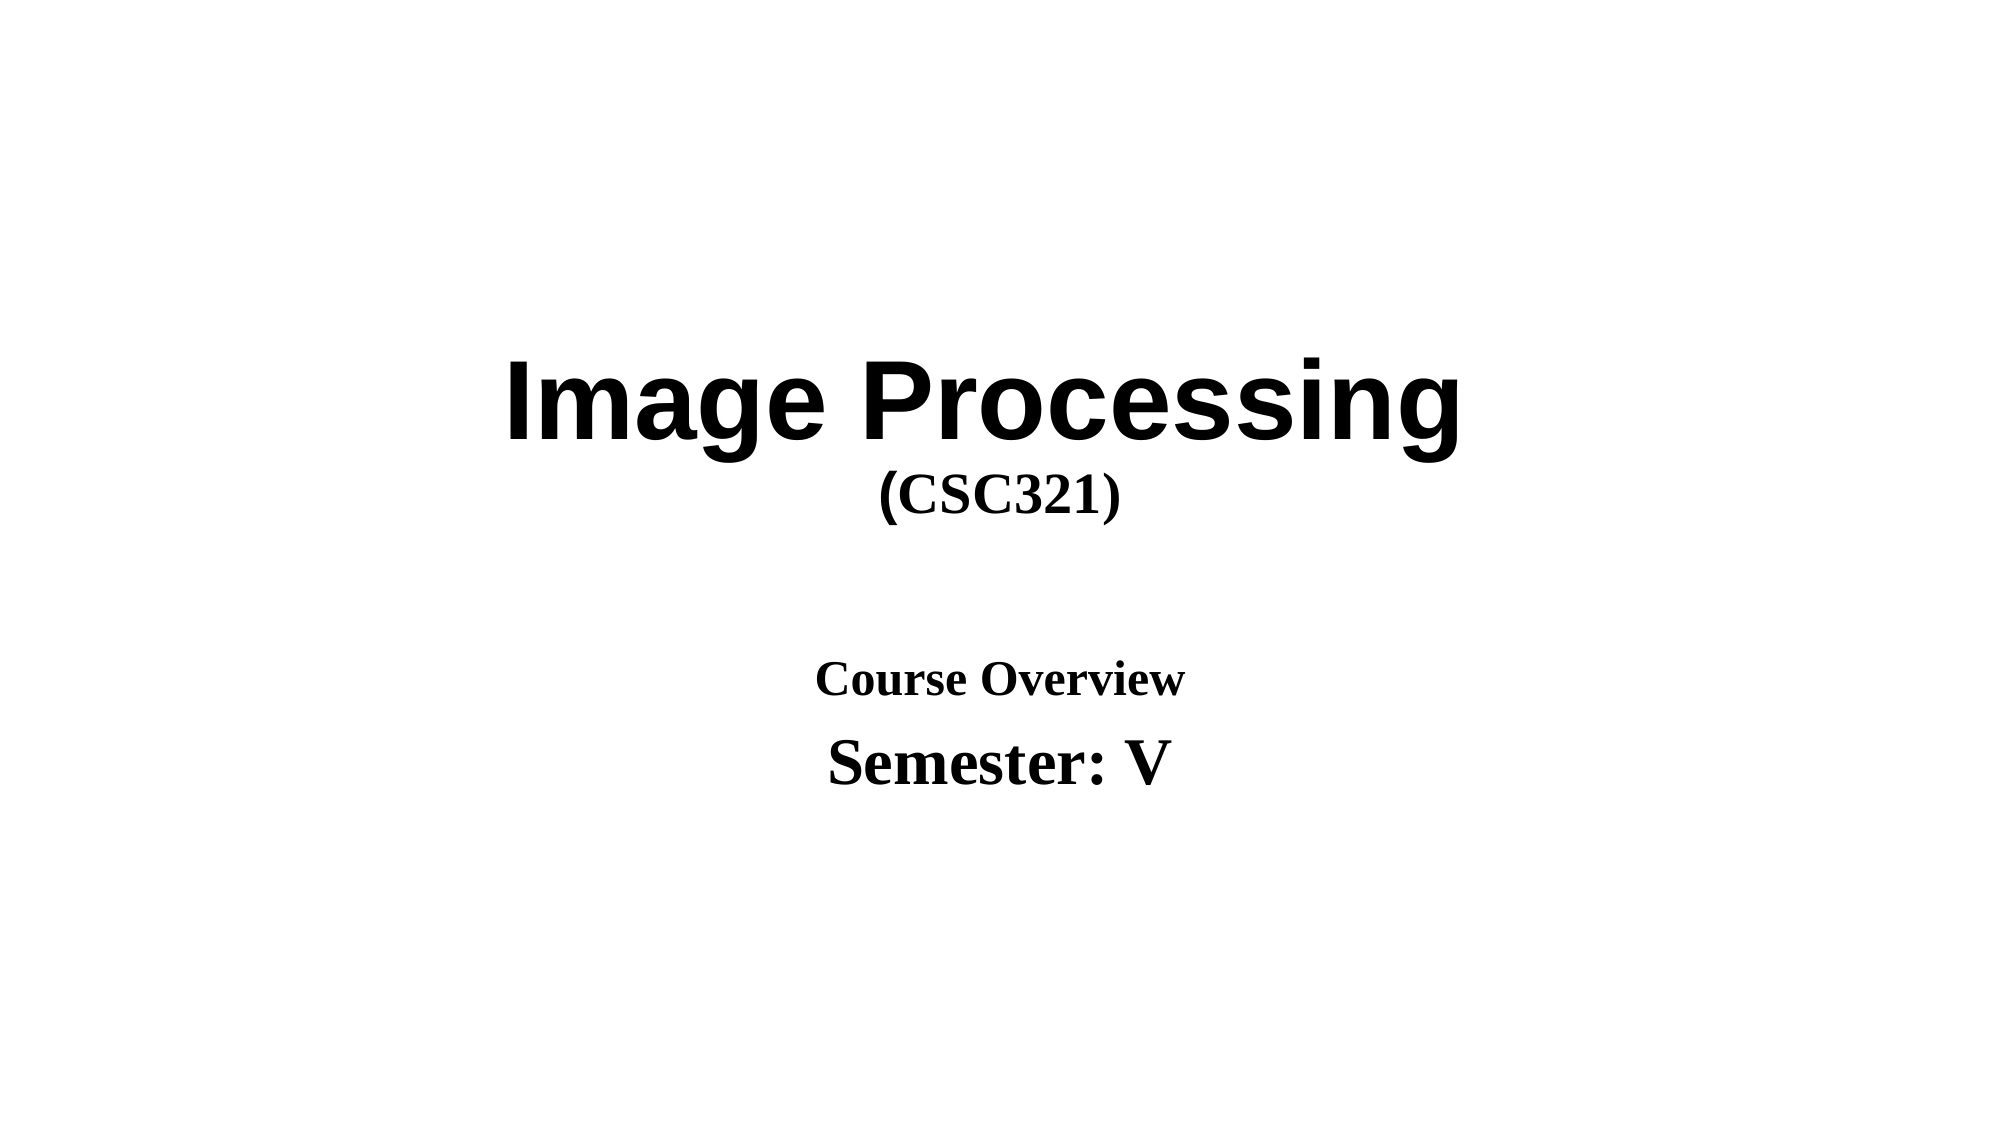

# Image Processing (CSC321)
Course Overview
Semester: V